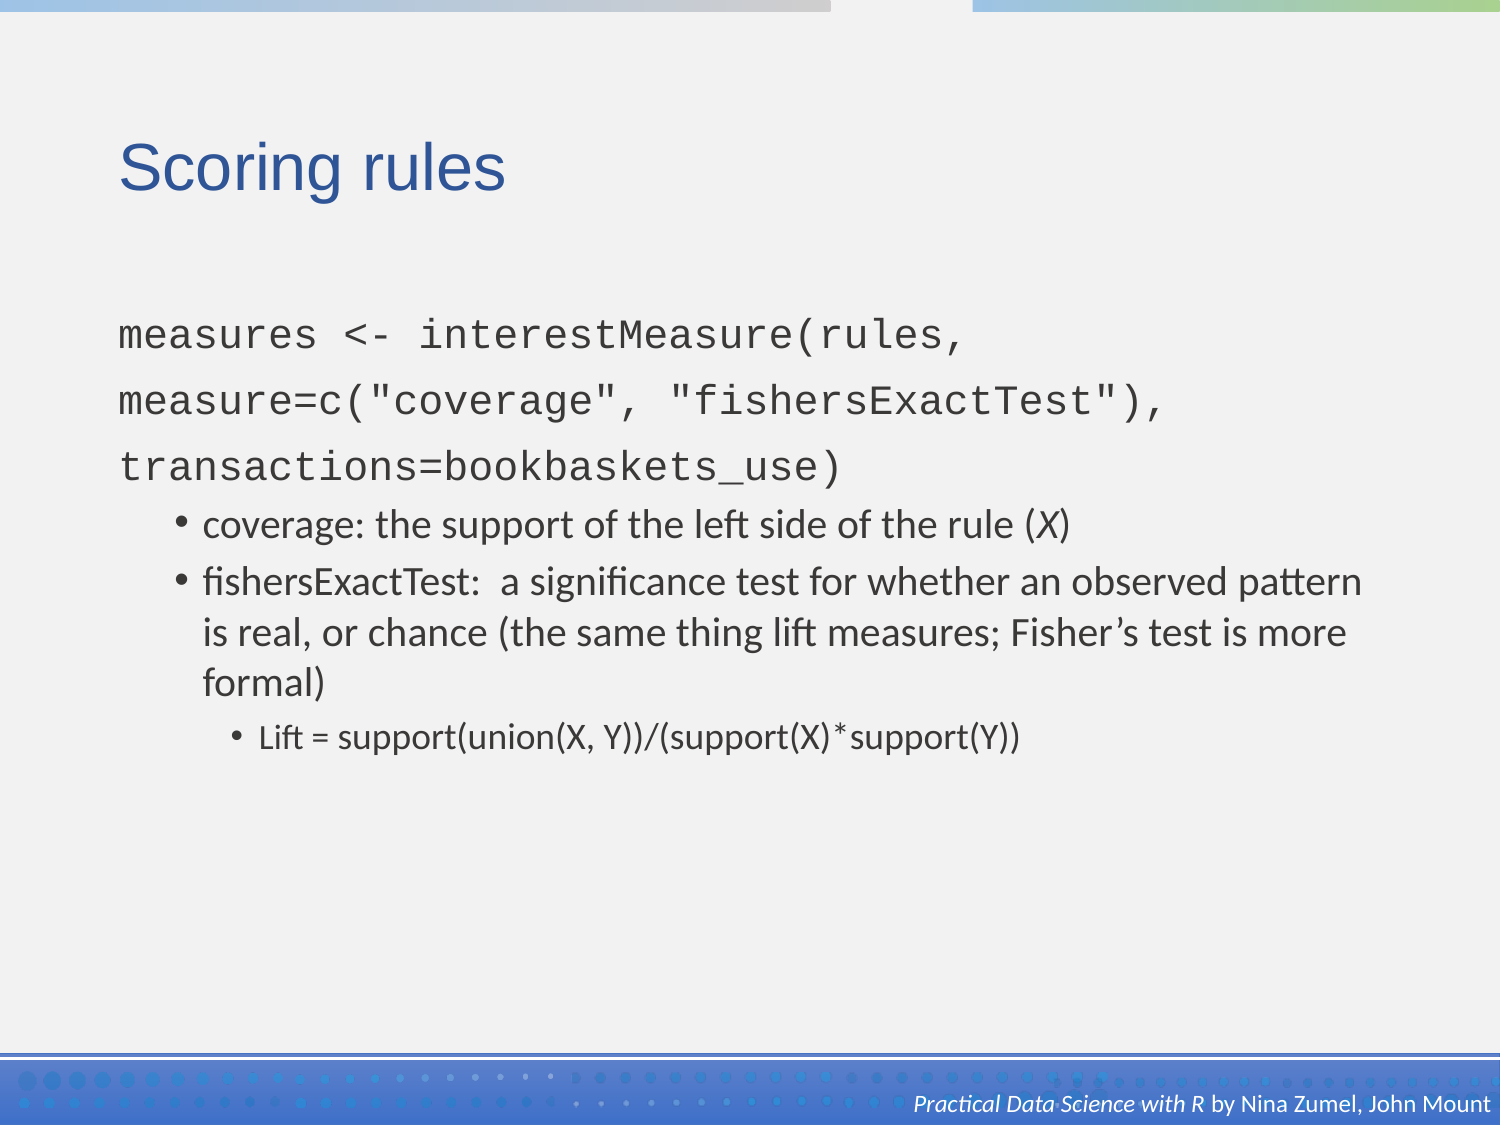

# Scoring rules
measures <- interestMeasure(rules,
measure=c("coverage", "fishersExactTest"),
transactions=bookbaskets_use)
coverage: the support of the left side of the rule (X)
fishersExactTest:  a significance test for whether an observed pattern is real, or chance (the same thing lift measures; Fisher’s test is more formal)
Lift = support(union(X, Y))/(support(X)*support(Y))

Practical Data Science with R by Nina Zumel, John Mount